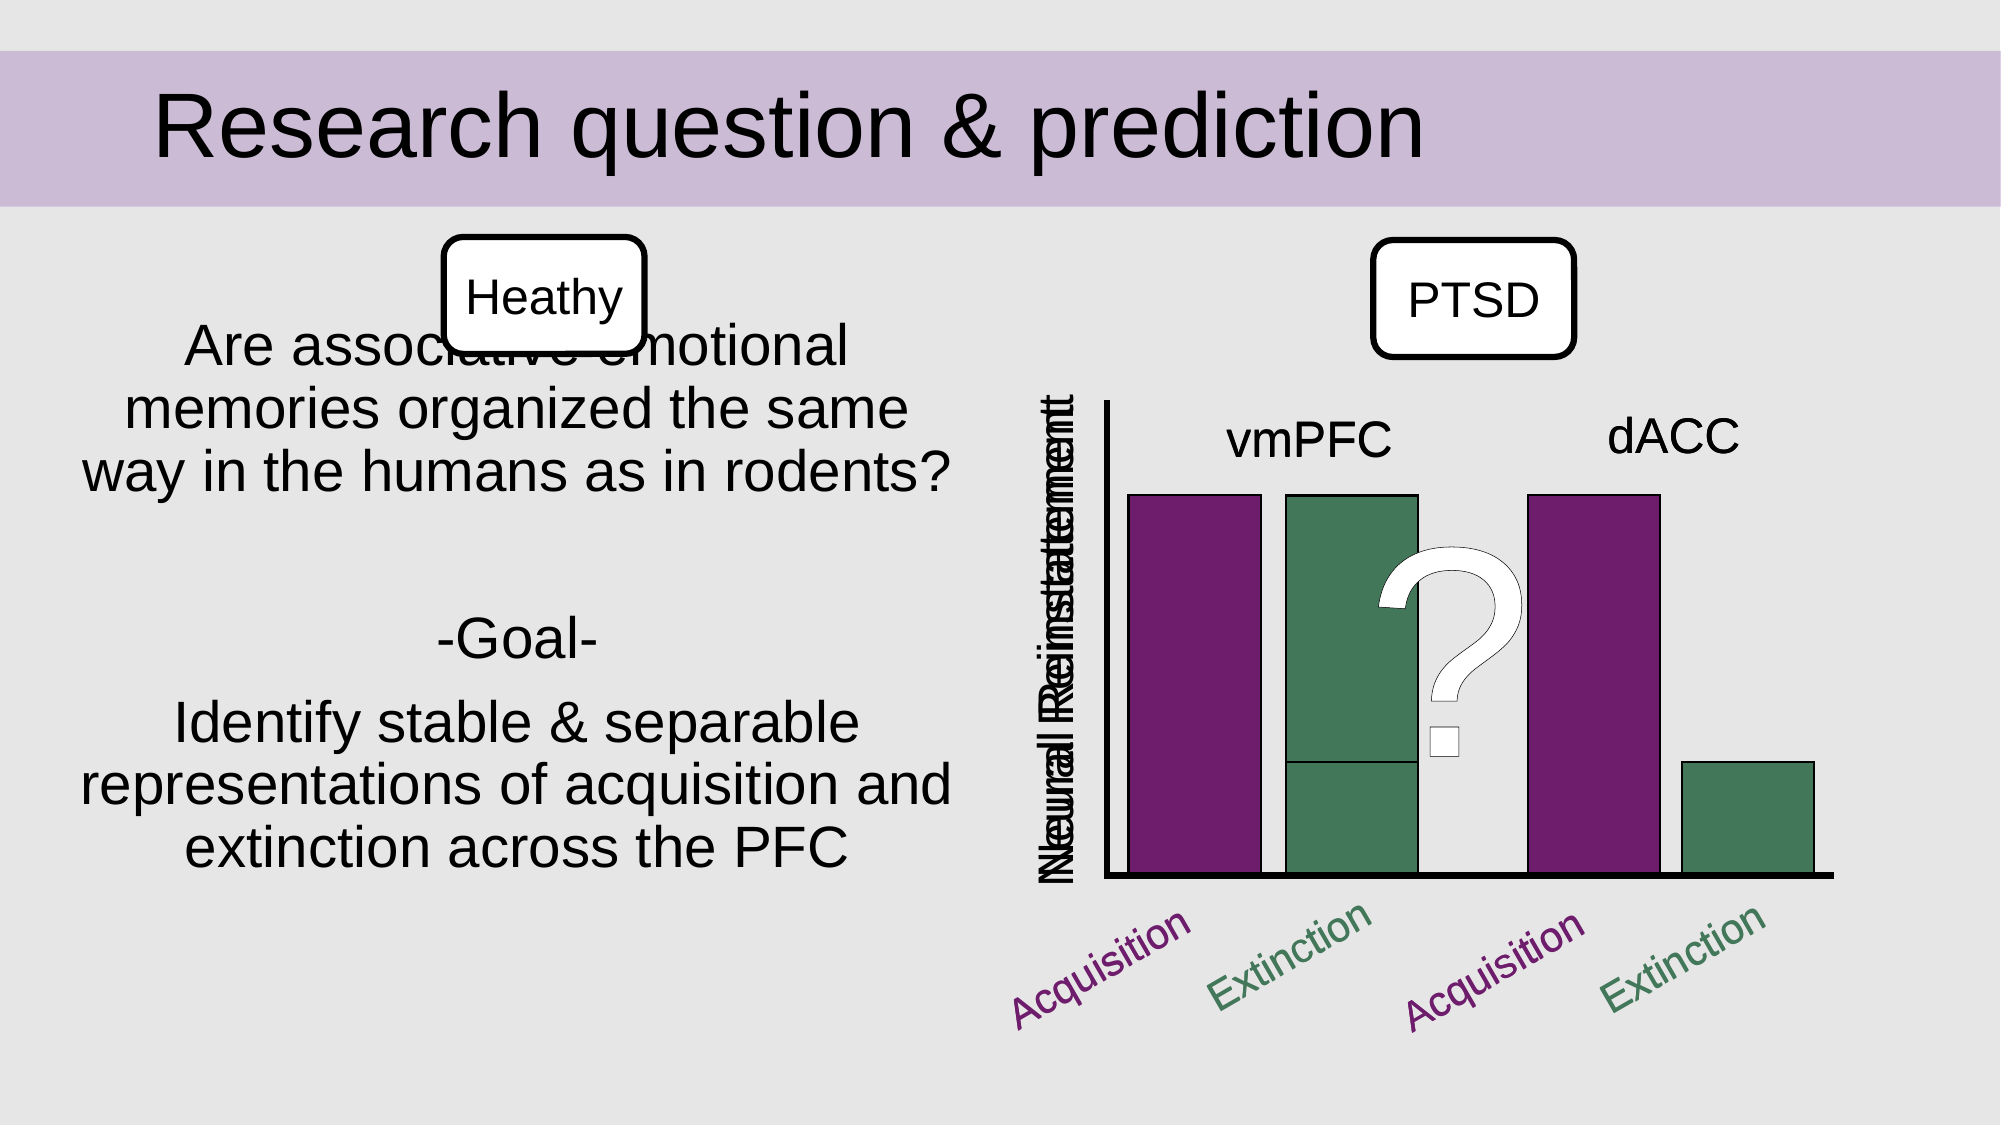

# Research question & prediction

Are associative emotional memories organized the same way in the humans as in rodents?

-Goal-
Identify stable & separable representations of acquisition and extinction across the PFC

Heathy

PTSD
dACC
vmPFC

Neural Reinstatement

Extinction
Extinction
Acquisition
Acquisition
dACC
vmPFC

Neural Reinstatement

Extinction
Extinction
Acquisition
Acquisition
?